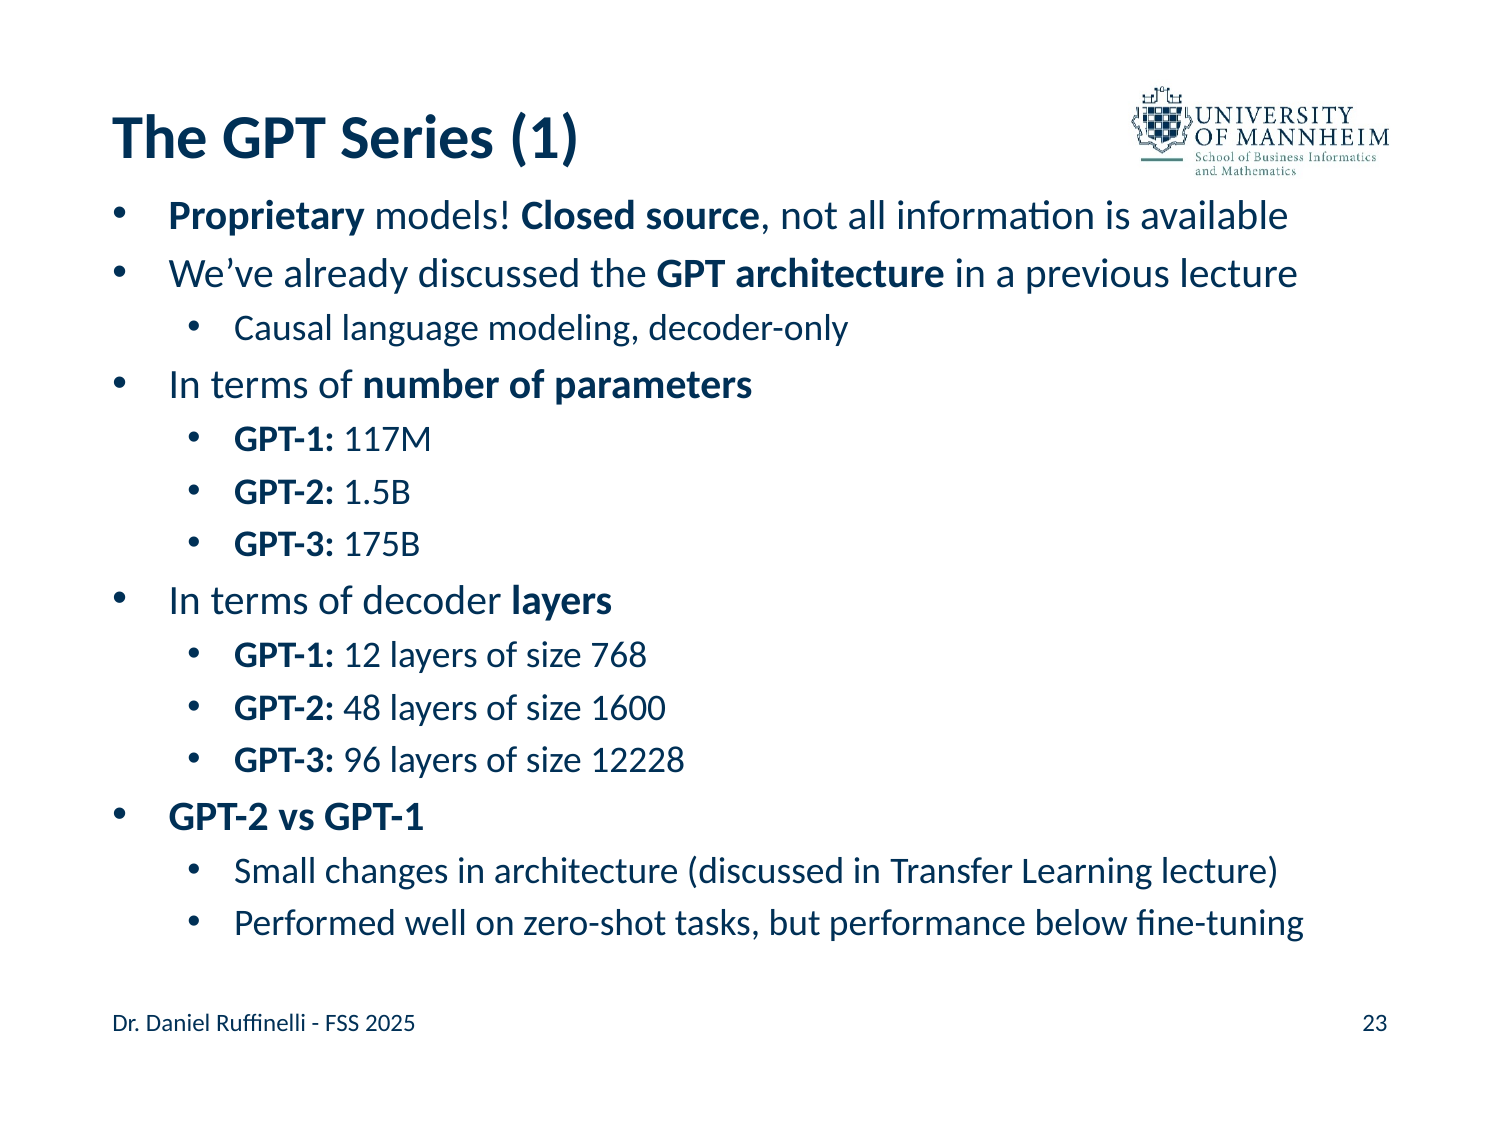

# The GPT Series (1)
Proprietary models! Closed source, not all information is available
We’ve already discussed the GPT architecture in a previous lecture
Causal language modeling, decoder-only
In terms of number of parameters
GPT-1: 117M
GPT-2: 1.5B
GPT-3: 175B
In terms of decoder layers
GPT-1: 12 layers of size 768
GPT-2: 48 layers of size 1600
GPT-3: 96 layers of size 12228
GPT-2 vs GPT-1
Small changes in architecture (discussed in Transfer Learning lecture)
Performed well on zero-shot tasks, but performance below fine-tuning
Dr. Daniel Ruffinelli - FSS 2025
23